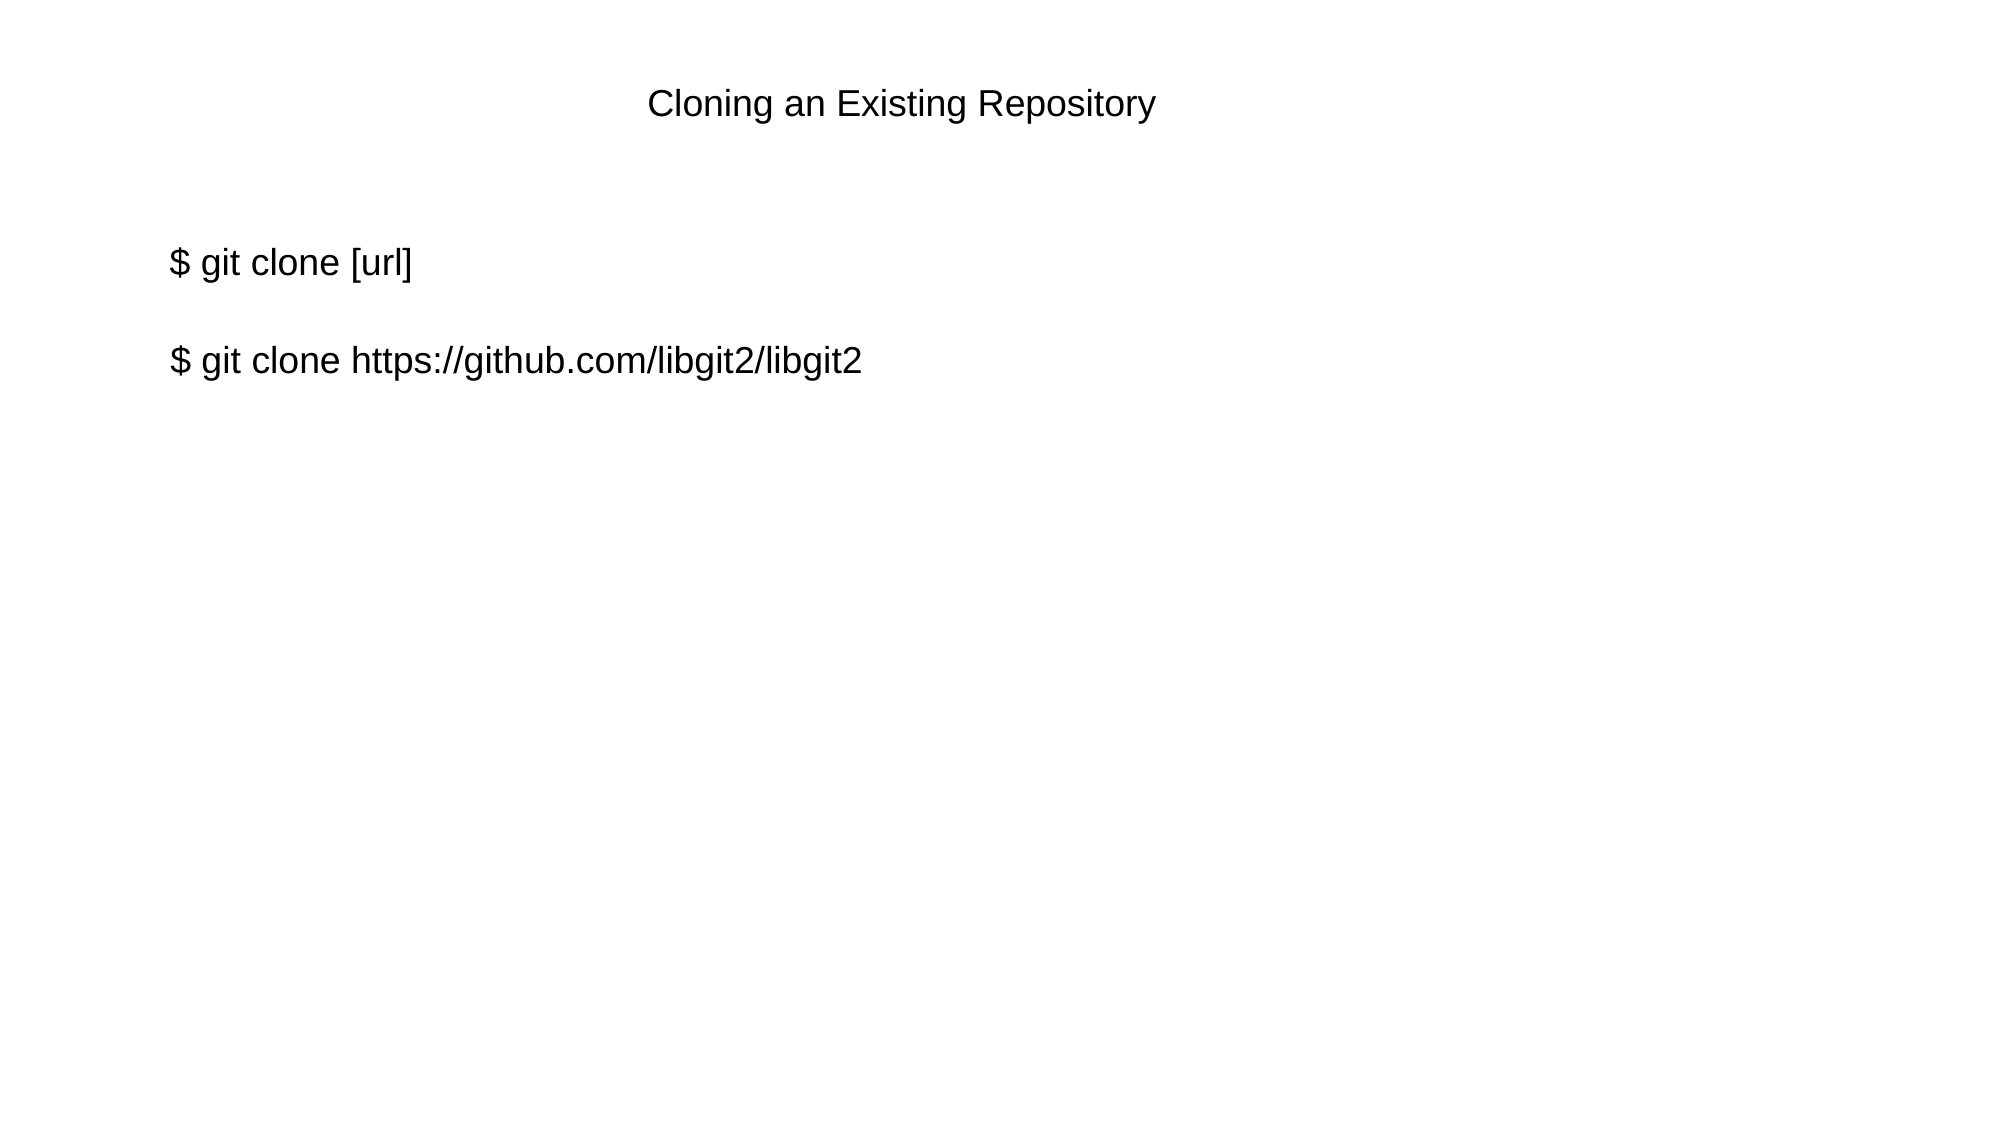

Cloning an Existing Repository
$ git clone [url]
$ git clone https://github.com/libgit2/libgit2